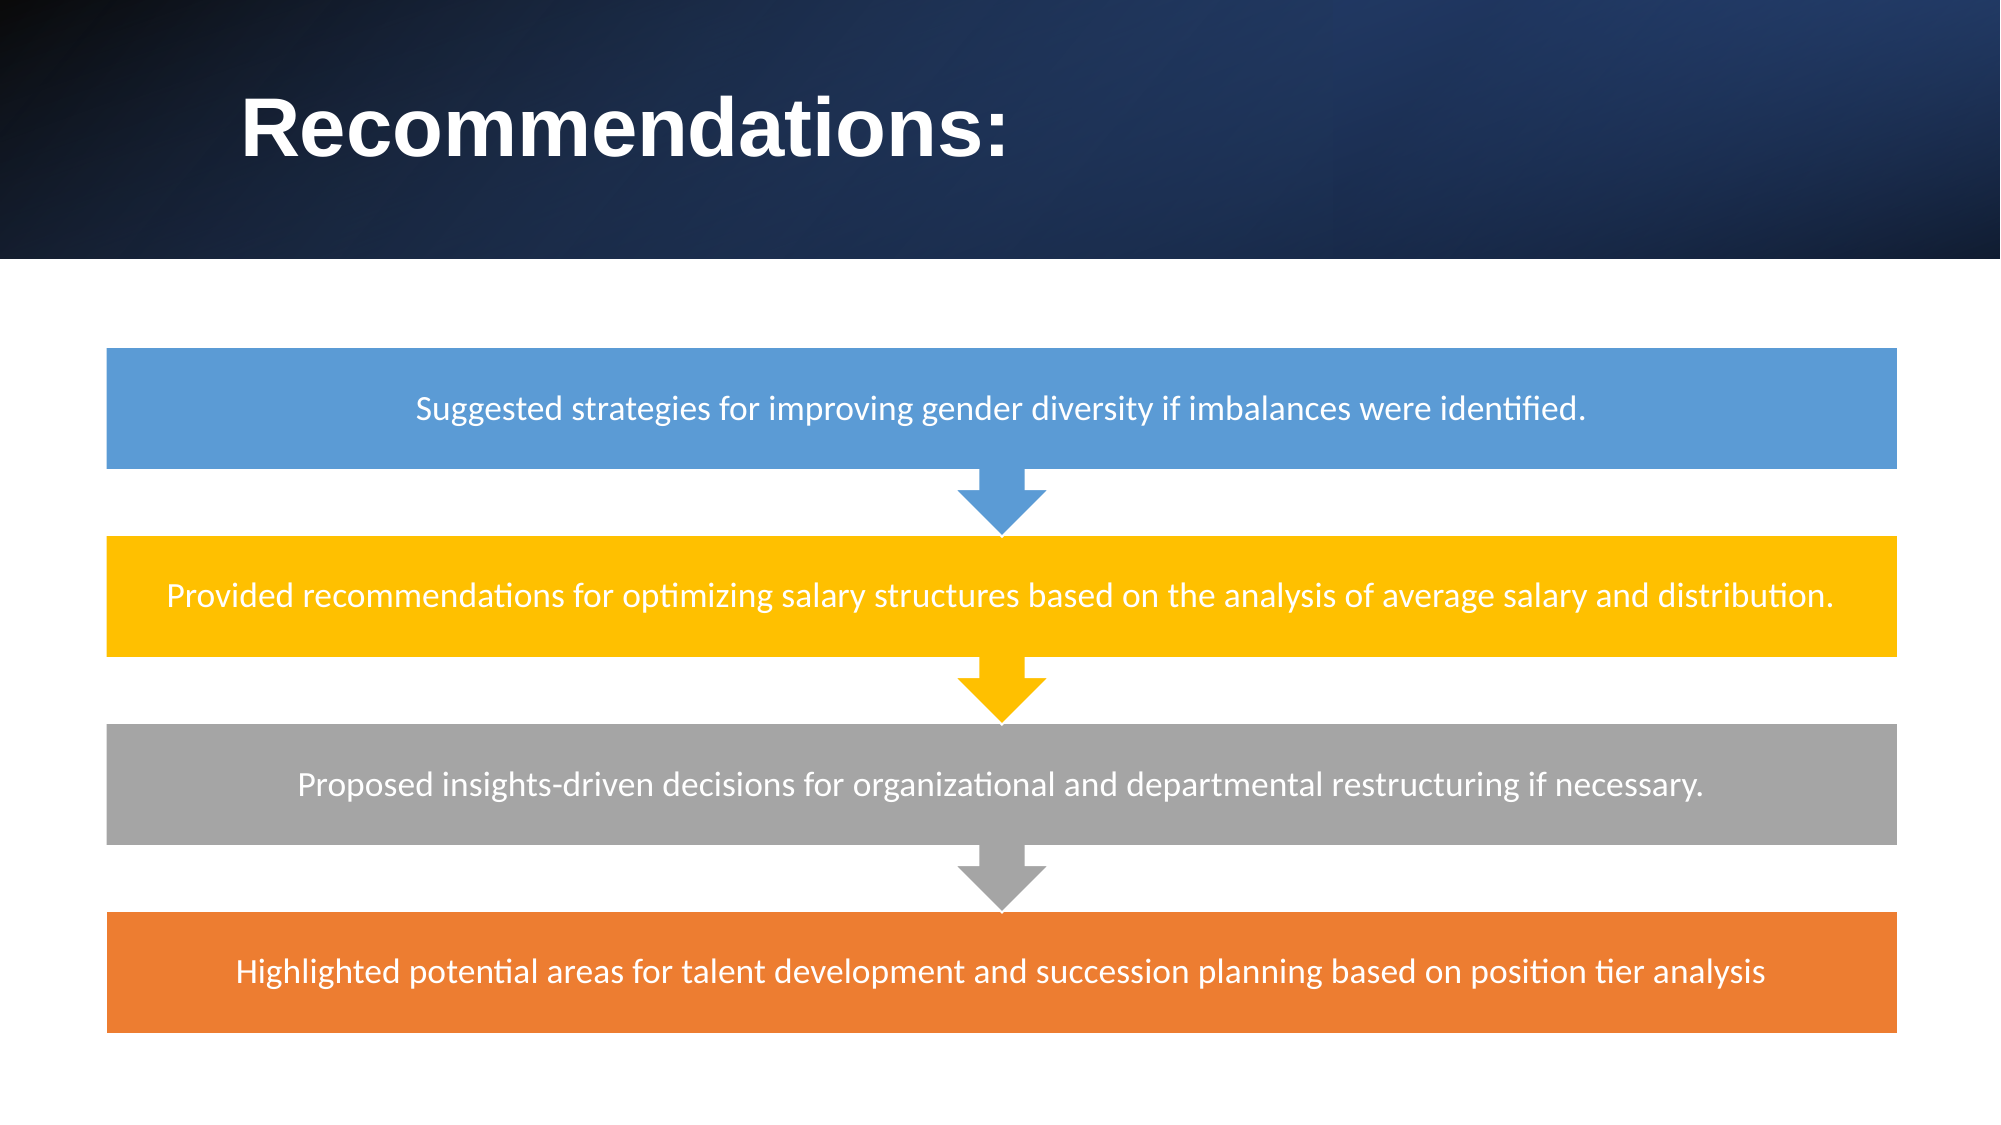

# Recommendations:
Highlighted potential areas for talent development and succession planning based on position tier analysis
Proposed insights-driven decisions for organizational and departmental restructuring if necessary.
Provided recommendations for optimizing salary structures based on the analysis of average salary and distribution.
Suggested strategies for improving gender diversity if imbalances were identified.